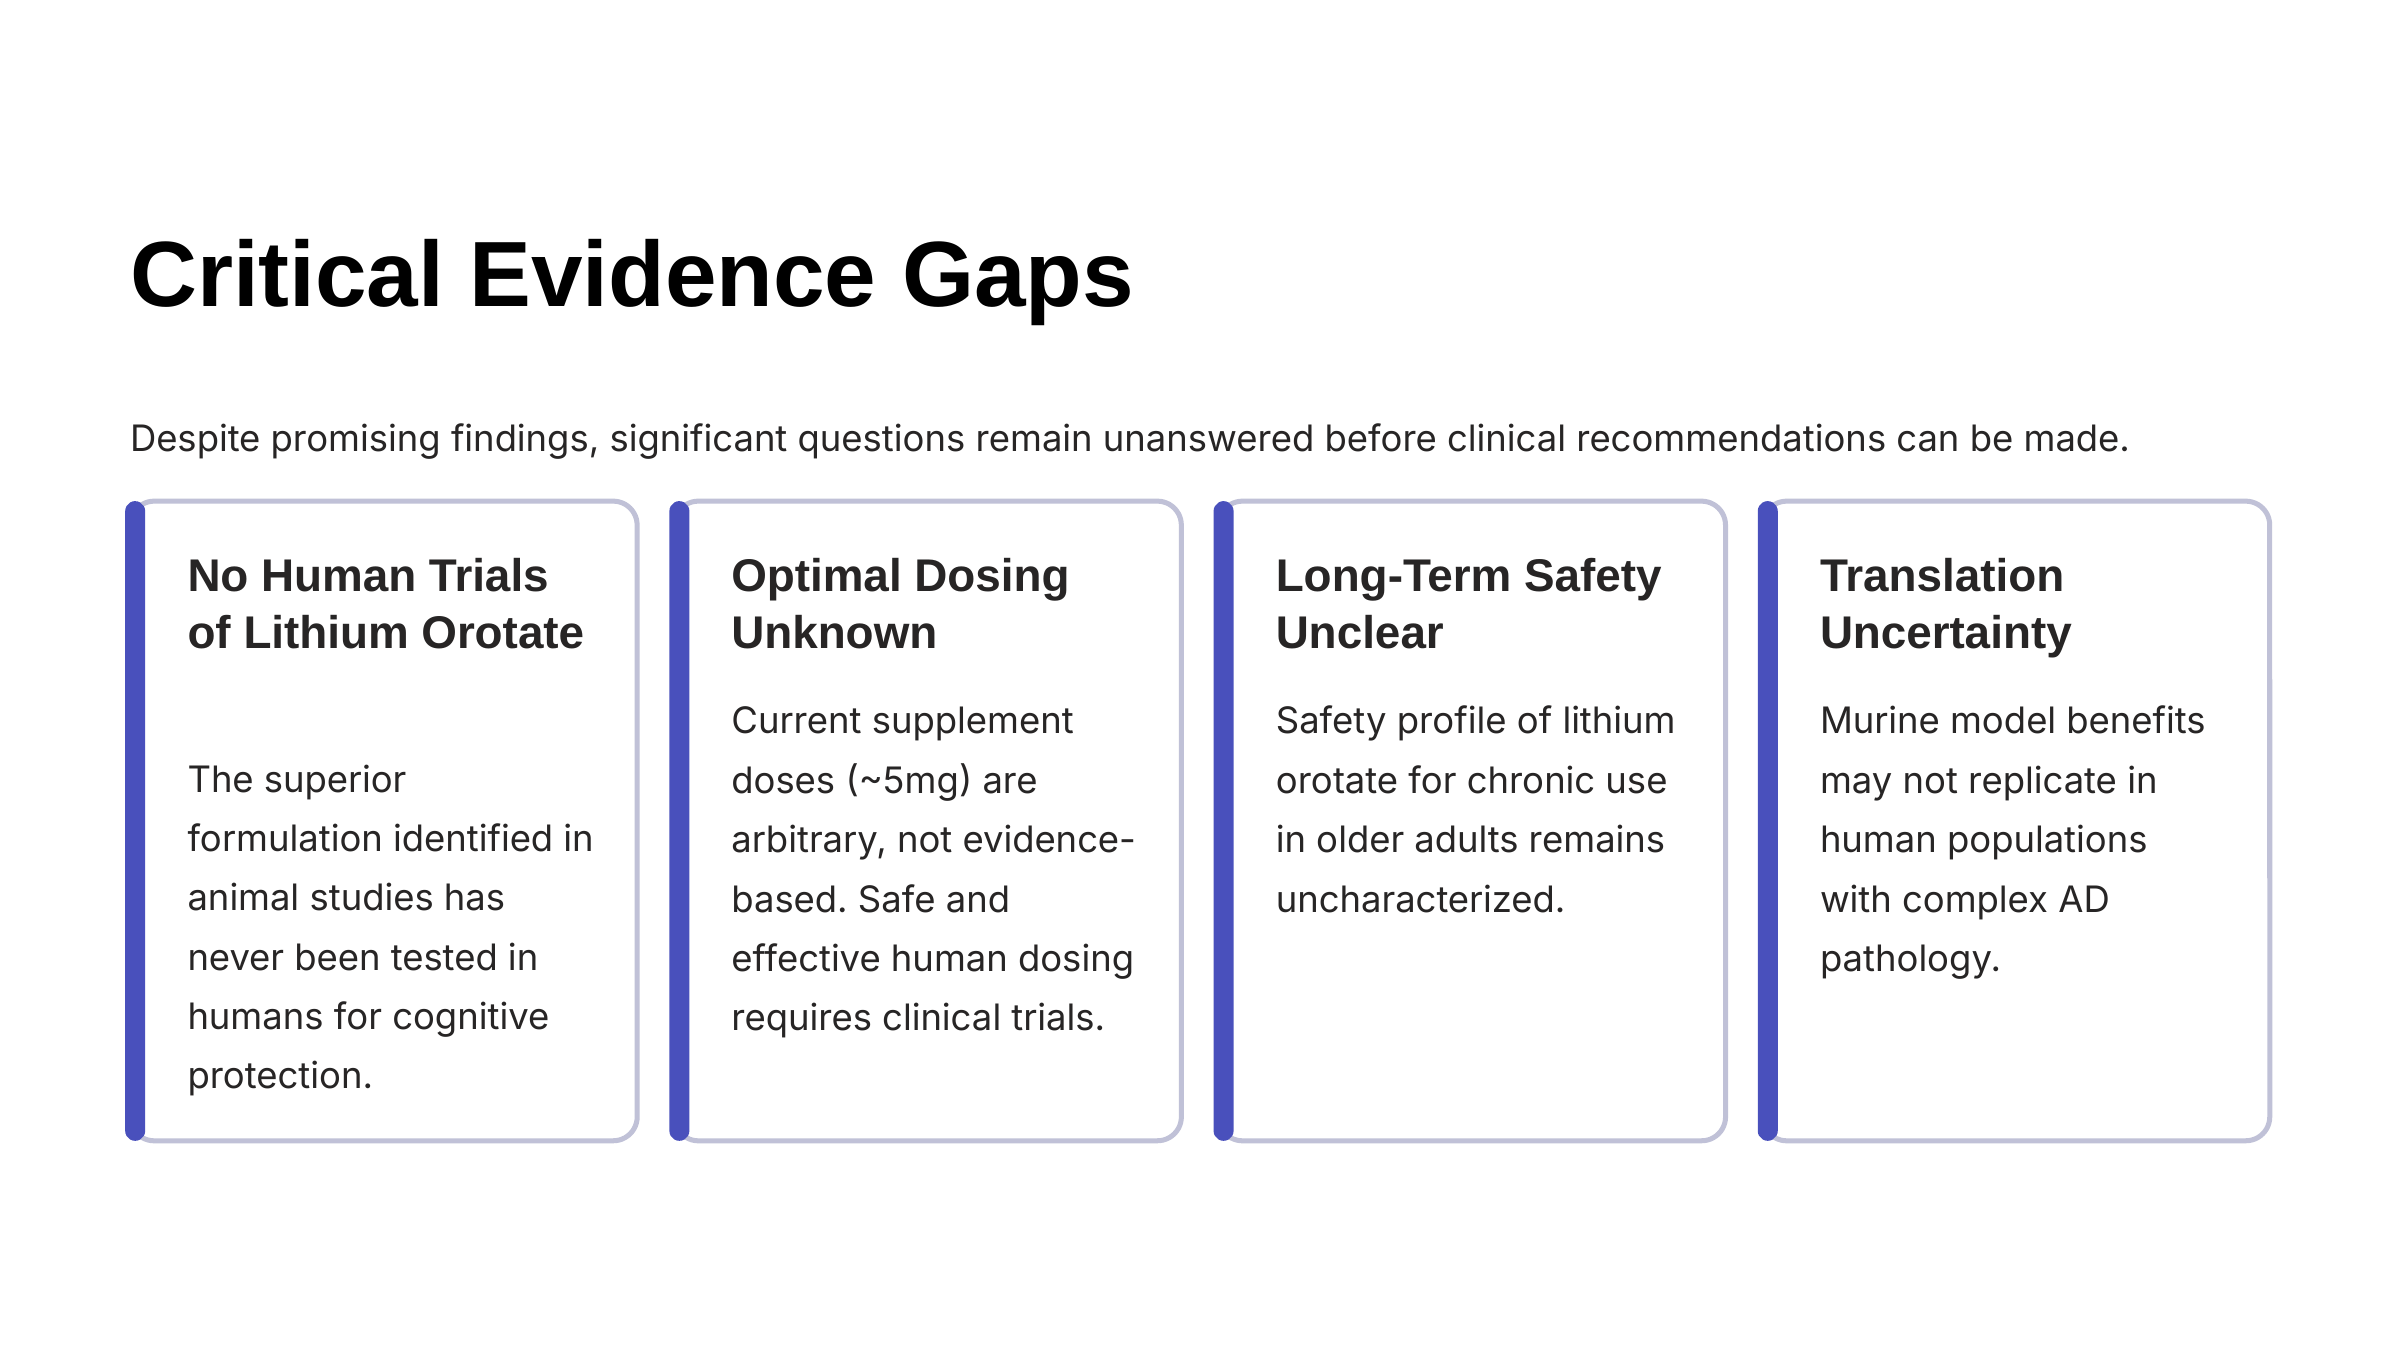

Critical Evidence Gaps
Despite promising findings, significant questions remain unanswered before clinical recommendations can be made.

No Human Trials of Lithium Orotate
Optimal Dosing Unknown
Long-Term Safety Unclear
Translation Uncertainty
Current supplement doses (~5mg) are arbitrary, not evidence-based. Safe and effective human dosing requires clinical trials.
Safety profile of lithium orotate for chronic use in older adults remains uncharacterized.
Murine model benefits may not replicate in human populations with complex AD pathology.
The superior formulation identified in animal studies has never been tested in humans for cognitive protection.